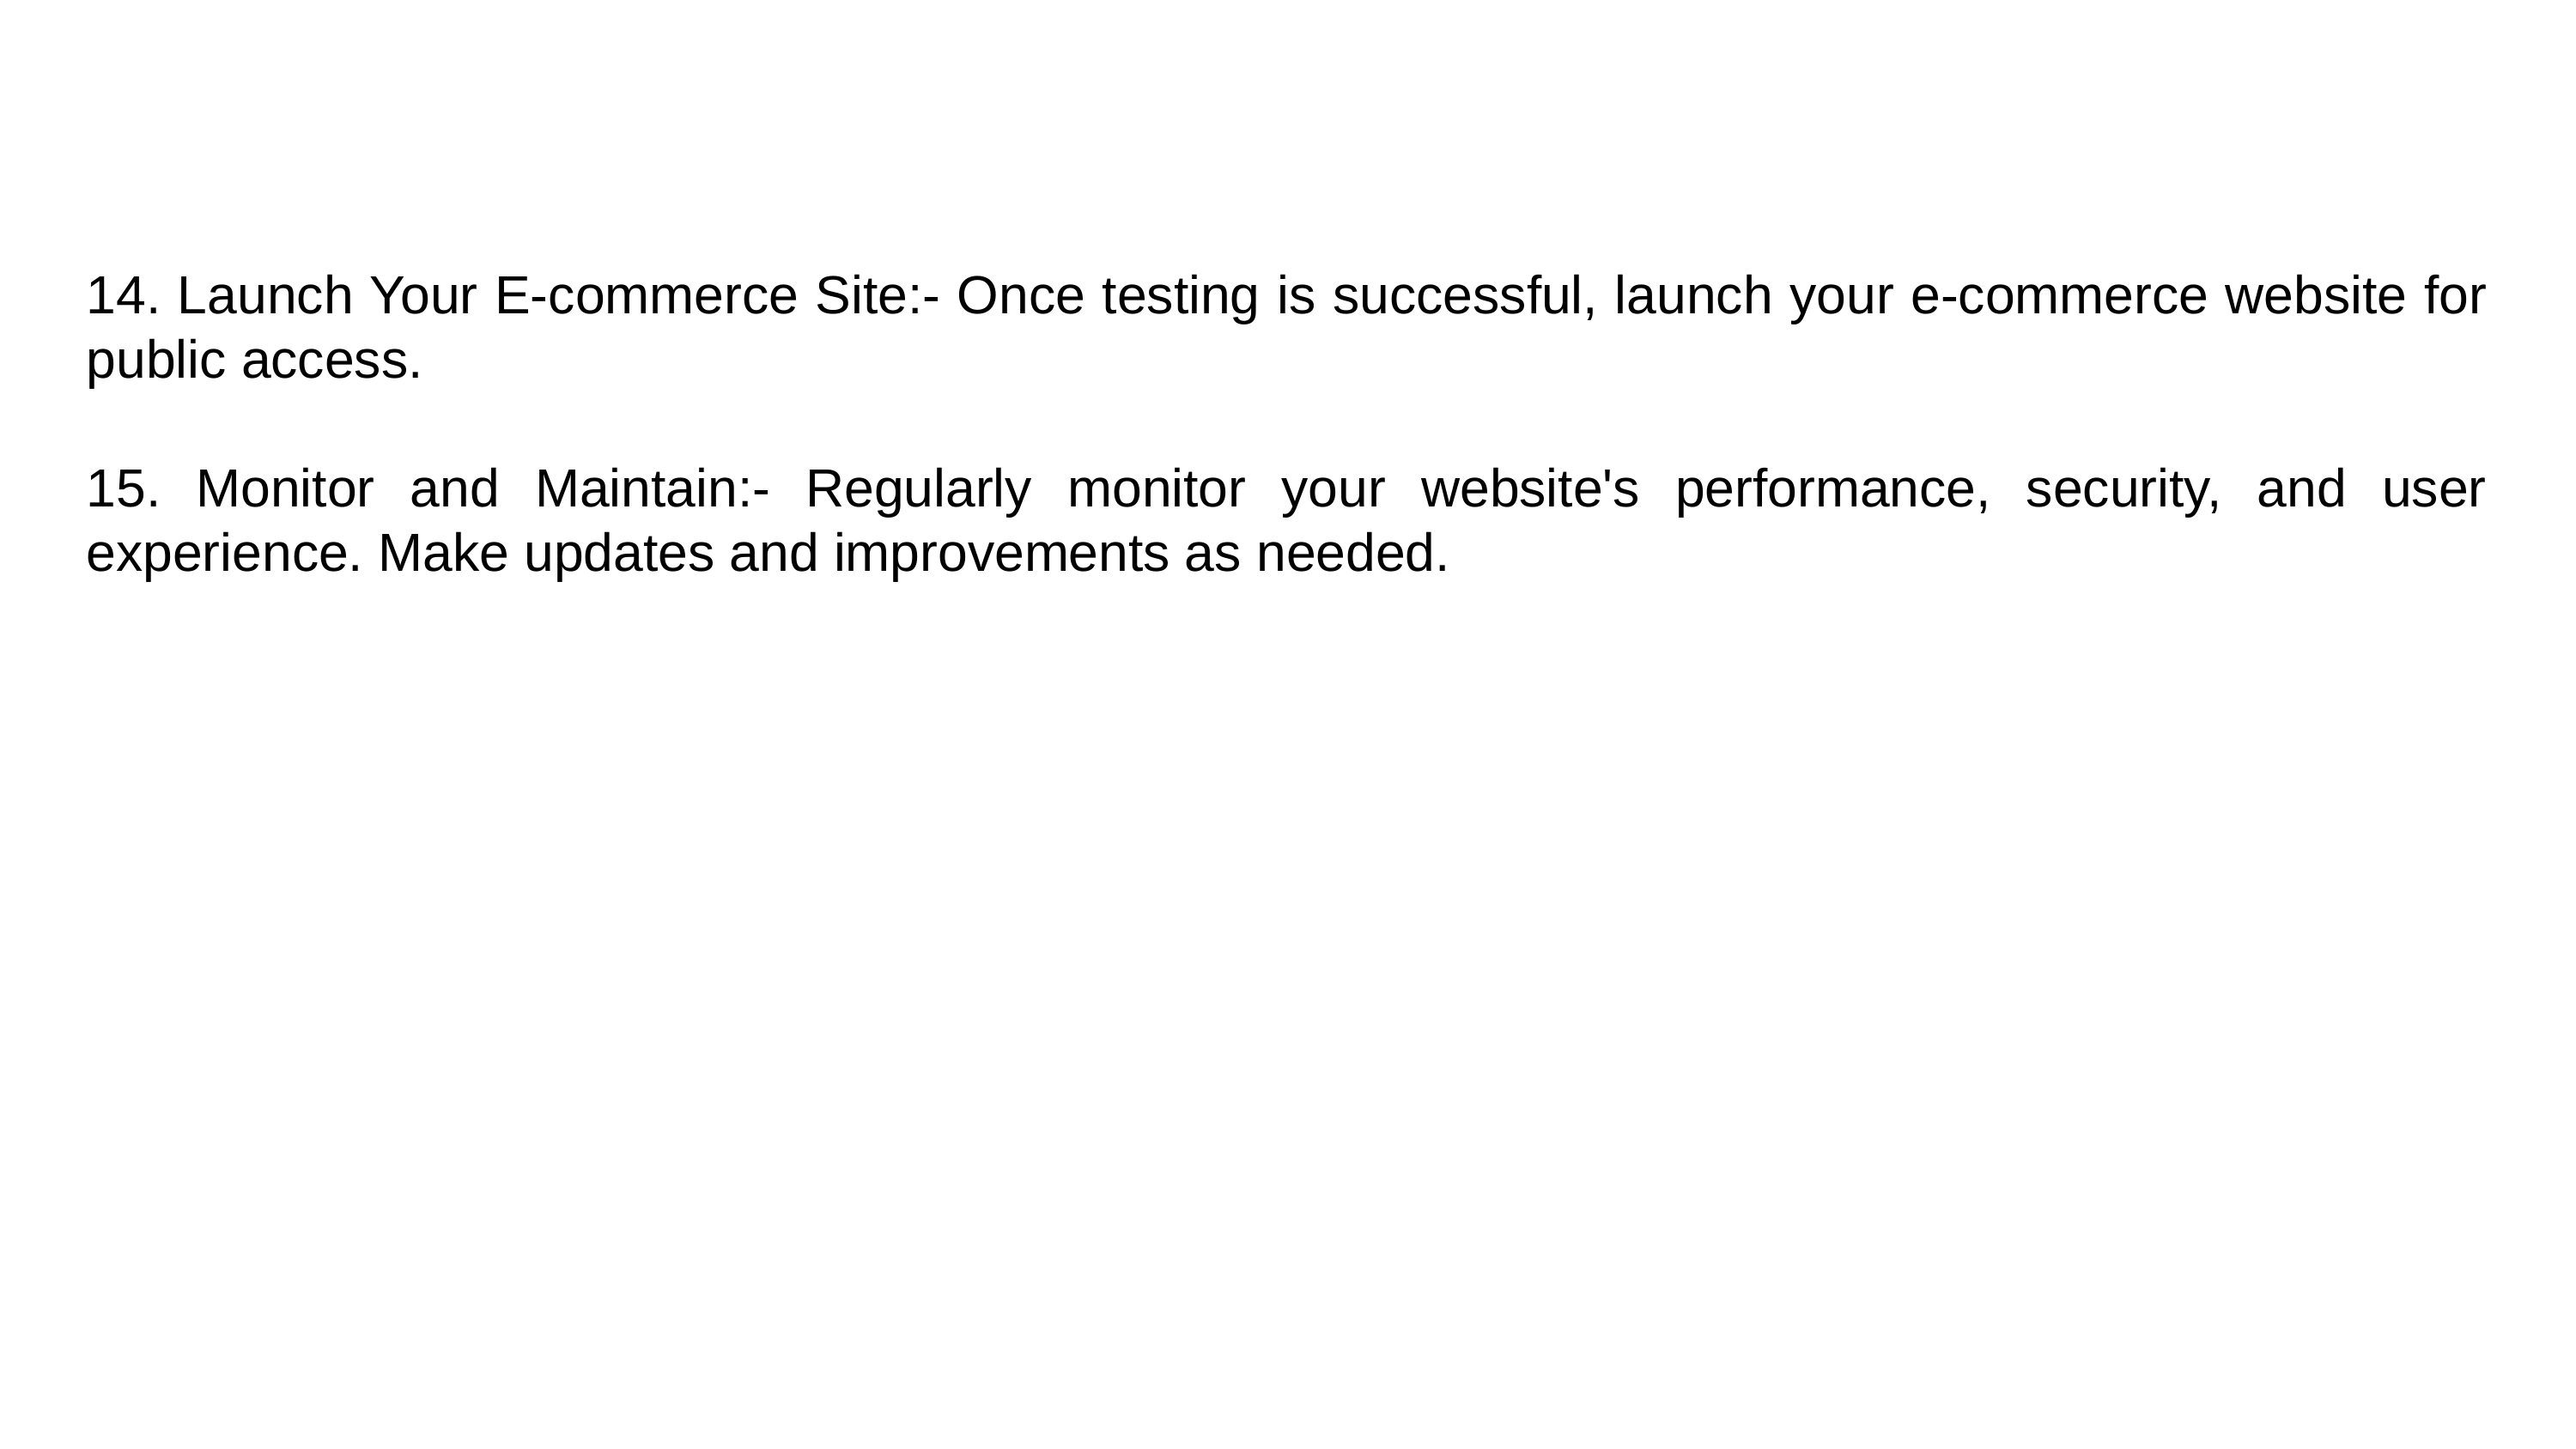

14. Launch Your E-commerce Site:- Once testing is successful, launch your e-commerce website for public access.

15. Monitor and Maintain:- Regularly monitor your website's performance, security, and user experience. Make updates and improvements as needed.